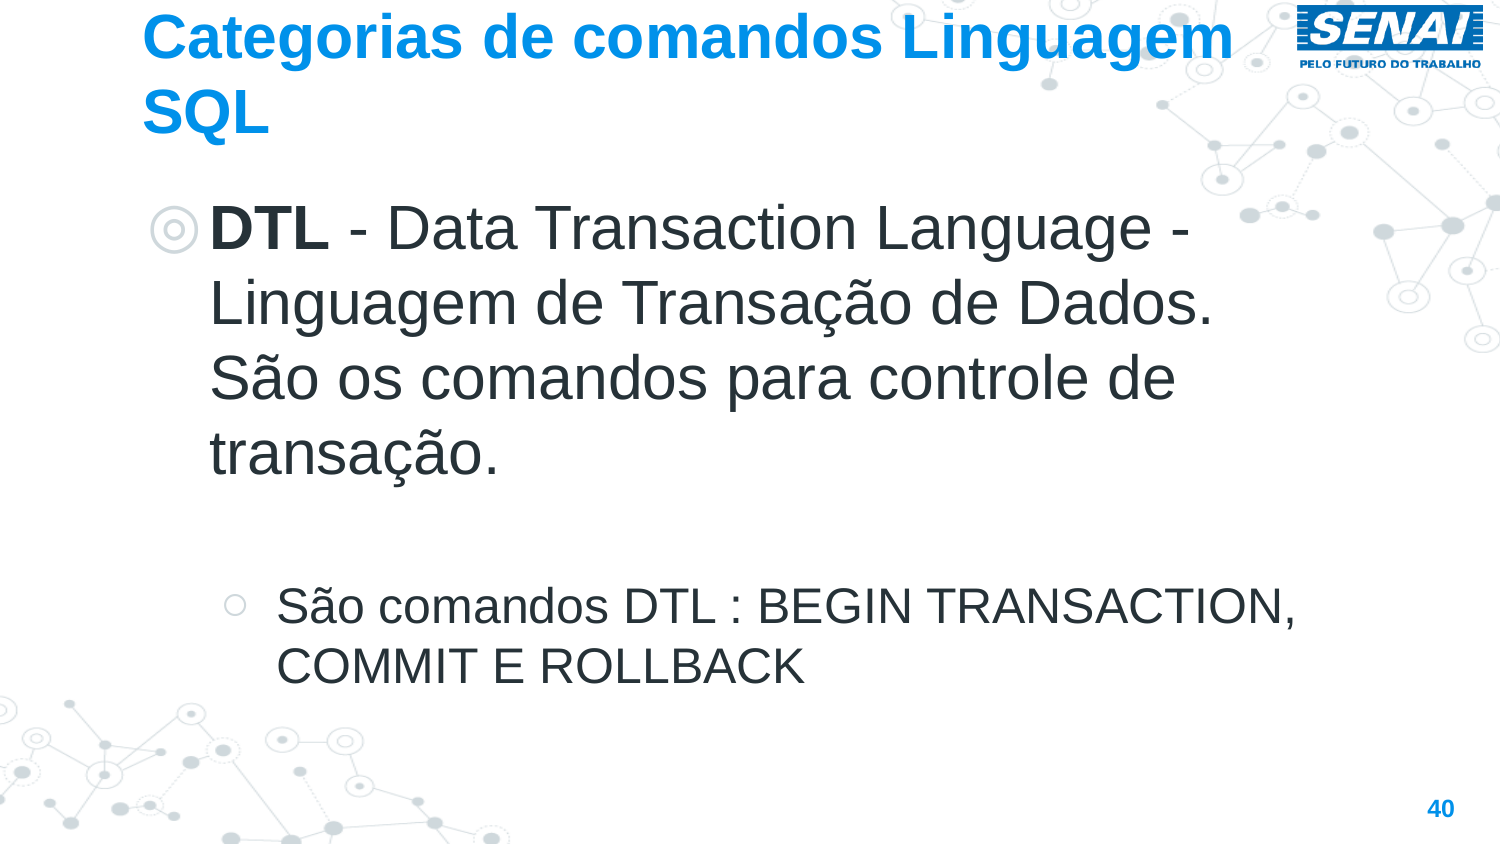

# Categorias de comandos Linguagem SQL
DTL - Data Transaction Language - Linguagem de Transação de Dados.
São os comandos para controle de transação.

São comandos DTL : BEGIN TRANSACTION, COMMIT E ROLLBACK

40